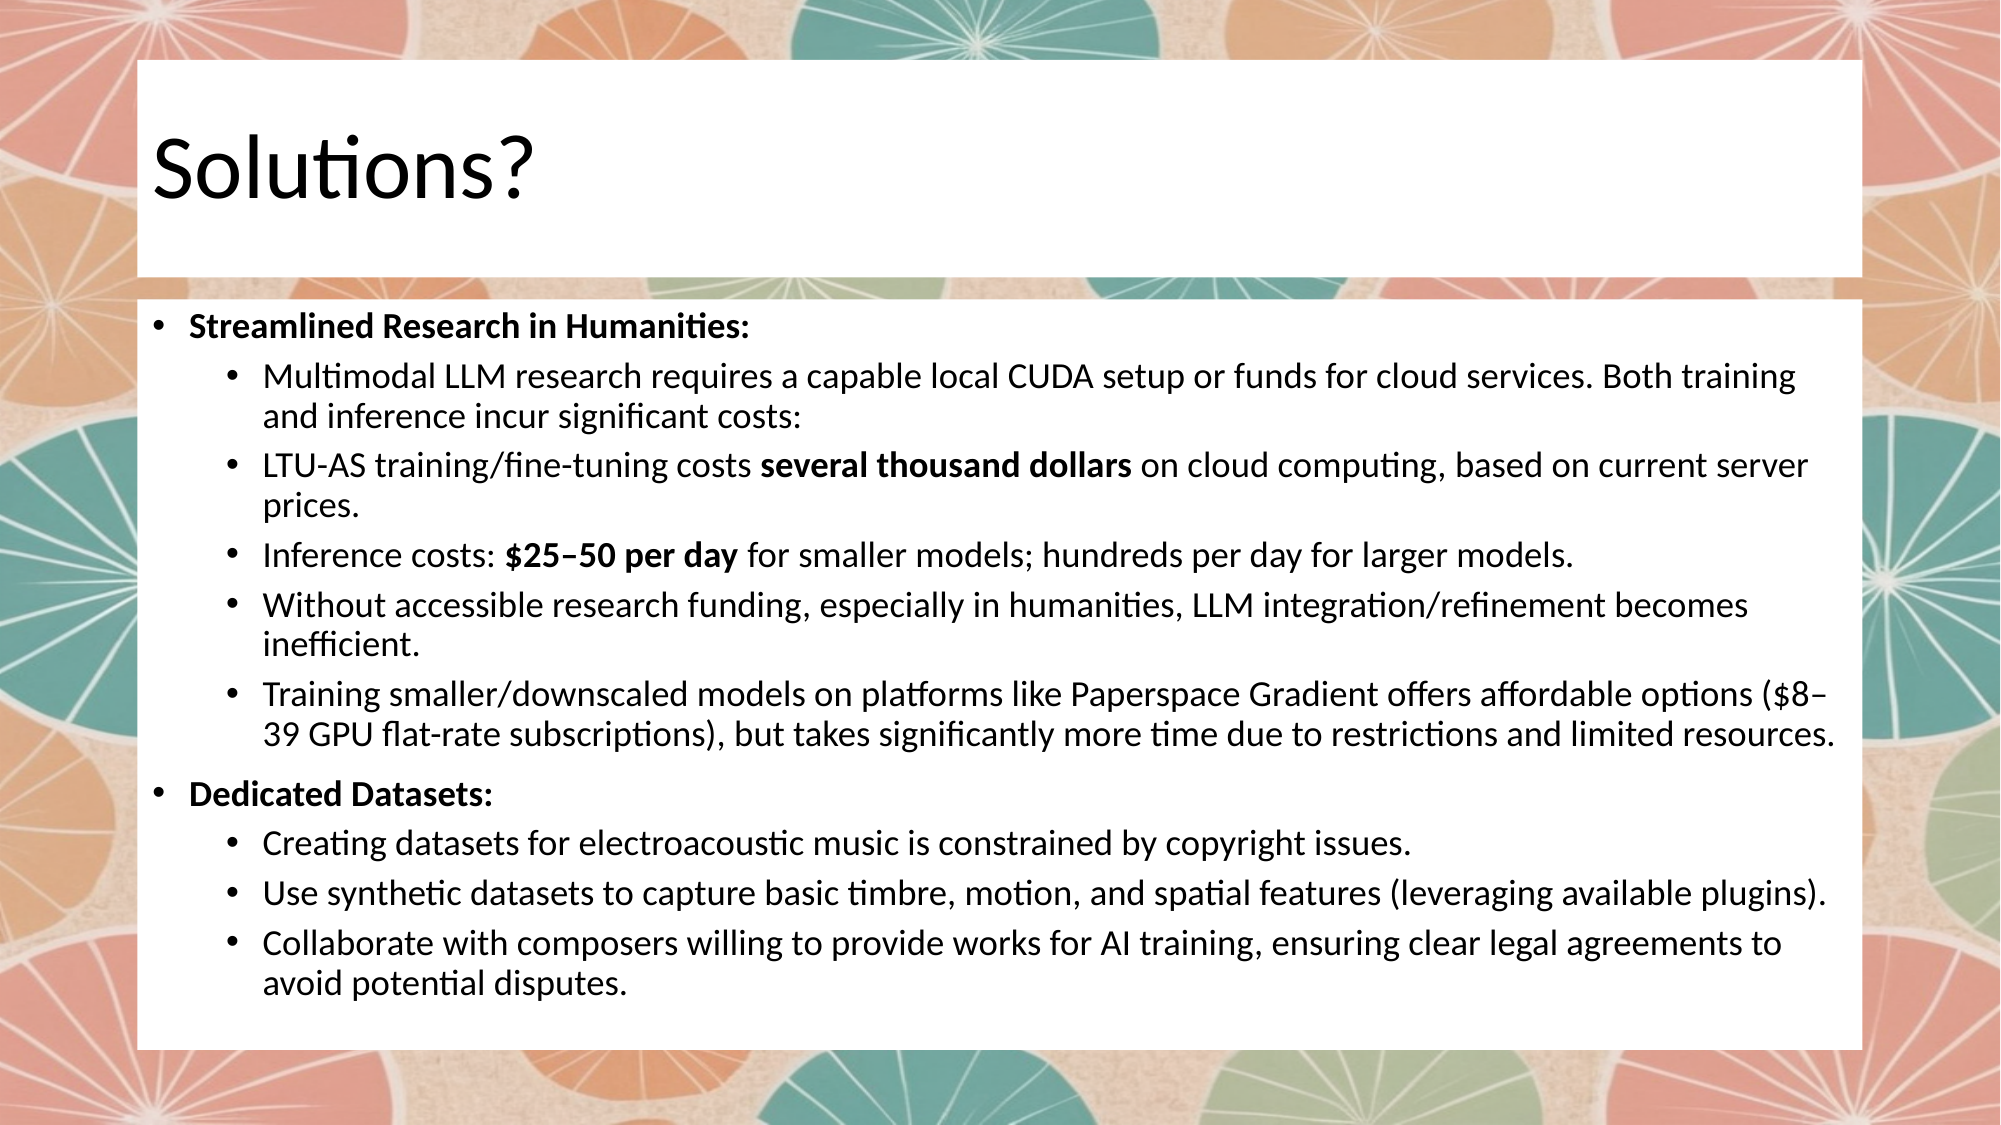

# Solutions?
Streamlined Research in Humanities:
Multimodal LLM research requires a capable local CUDA setup or funds for cloud services. Both training and inference incur significant costs:
LTU-AS training/fine-tuning costs several thousand dollars on cloud computing, based on current server prices.
Inference costs: $25–50 per day for smaller models; hundreds per day for larger models.
Without accessible research funding, especially in humanities, LLM integration/refinement becomes inefficient.
Training smaller/downscaled models on platforms like Paperspace Gradient offers affordable options ($8–39 GPU flat-rate subscriptions), but takes significantly more time due to restrictions and limited resources.
Dedicated Datasets:
Creating datasets for electroacoustic music is constrained by copyright issues.
Use synthetic datasets to capture basic timbre, motion, and spatial features (leveraging available plugins).
Collaborate with composers willing to provide works for AI training, ensuring clear legal agreements to avoid potential disputes.